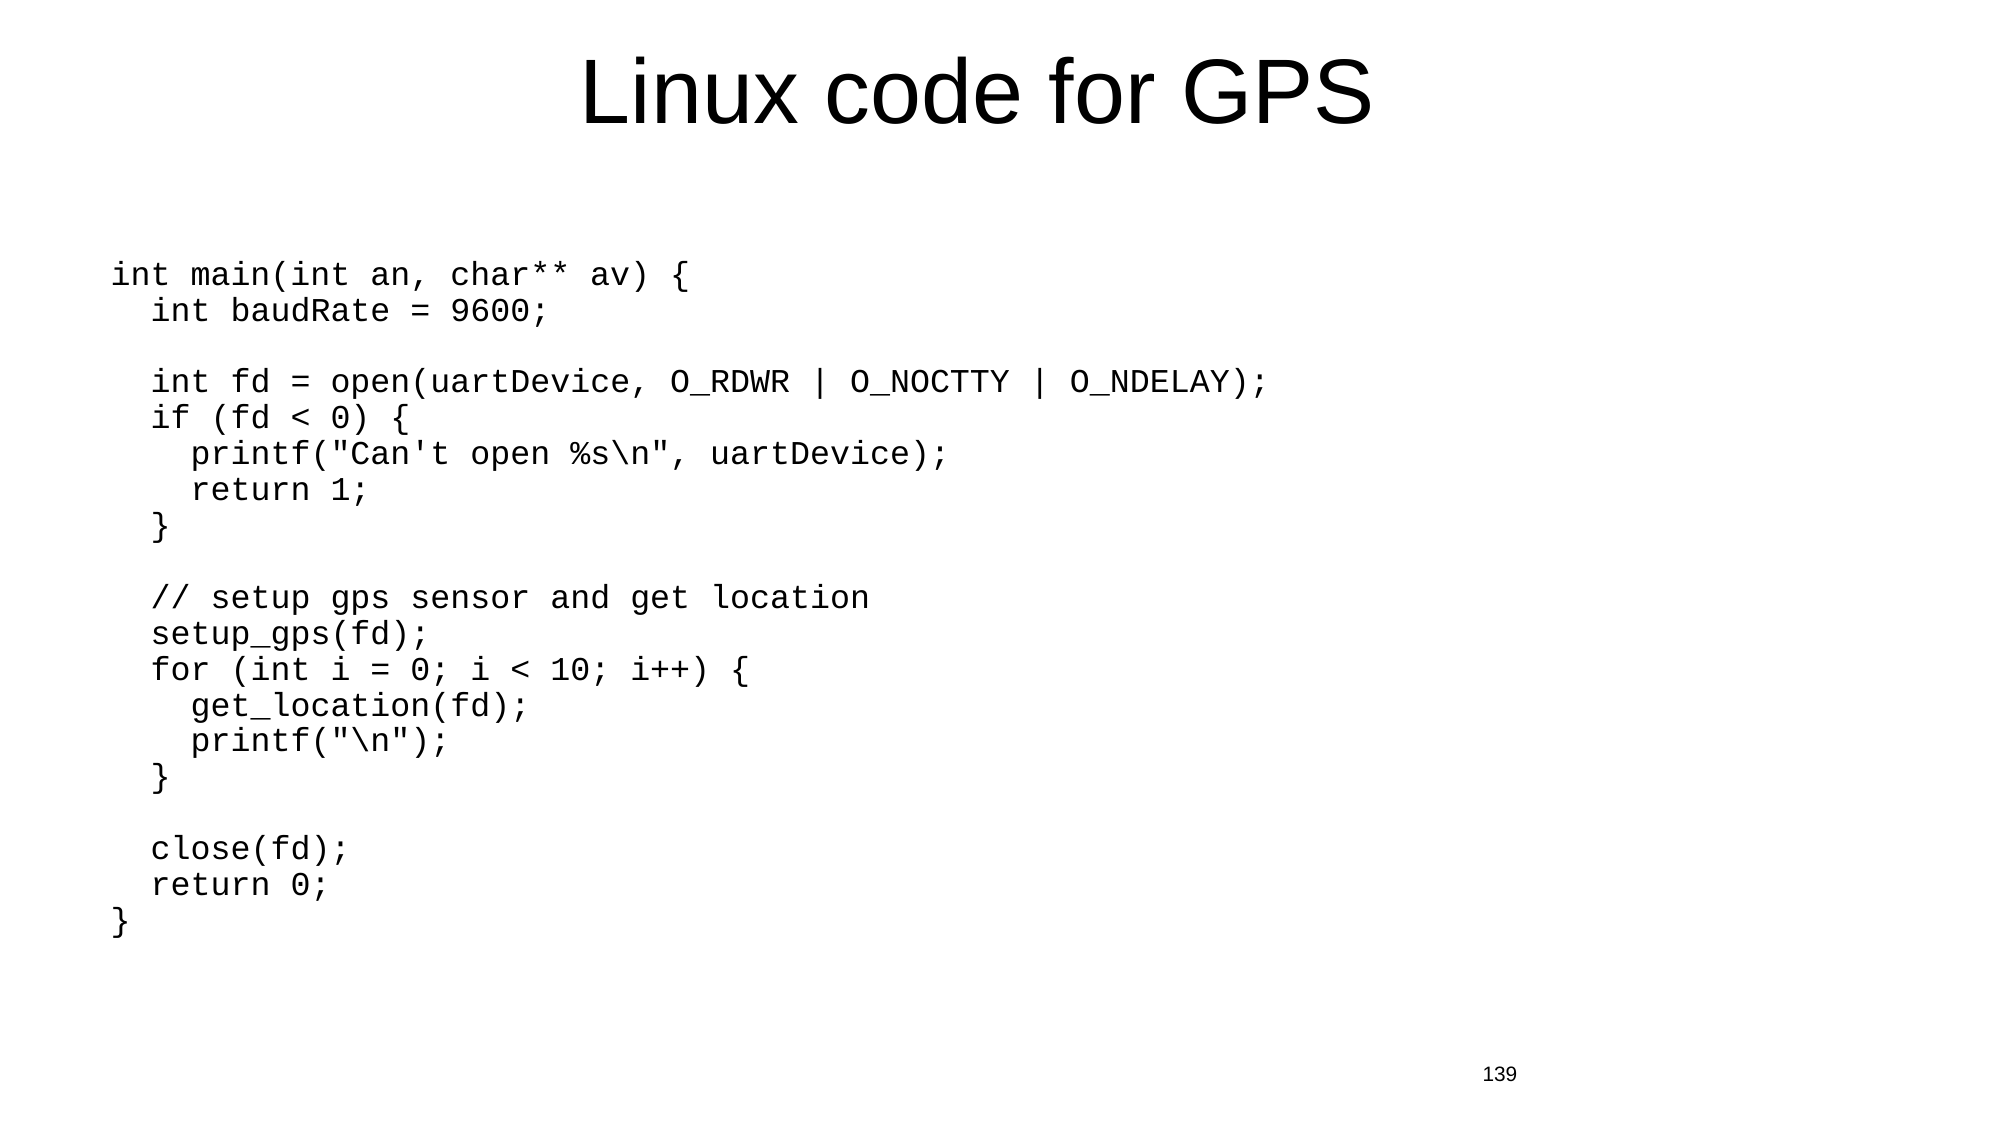

# Linux code for GPS
int main(int an, char** av) {
  int baudRate = 9600;

  int fd = open(uartDevice, O_RDWR | O_NOCTTY | O_NDELAY);
  if (fd < 0) {
    printf("Can't open %s\n", uartDevice);
    return 1;
  }

  // setup gps sensor and get location
  setup_gps(fd);
  for (int i = 0; i < 10; i++) {
    get_location(fd);
    printf("\n");
  }

  close(fd);
  return 0;
}
139